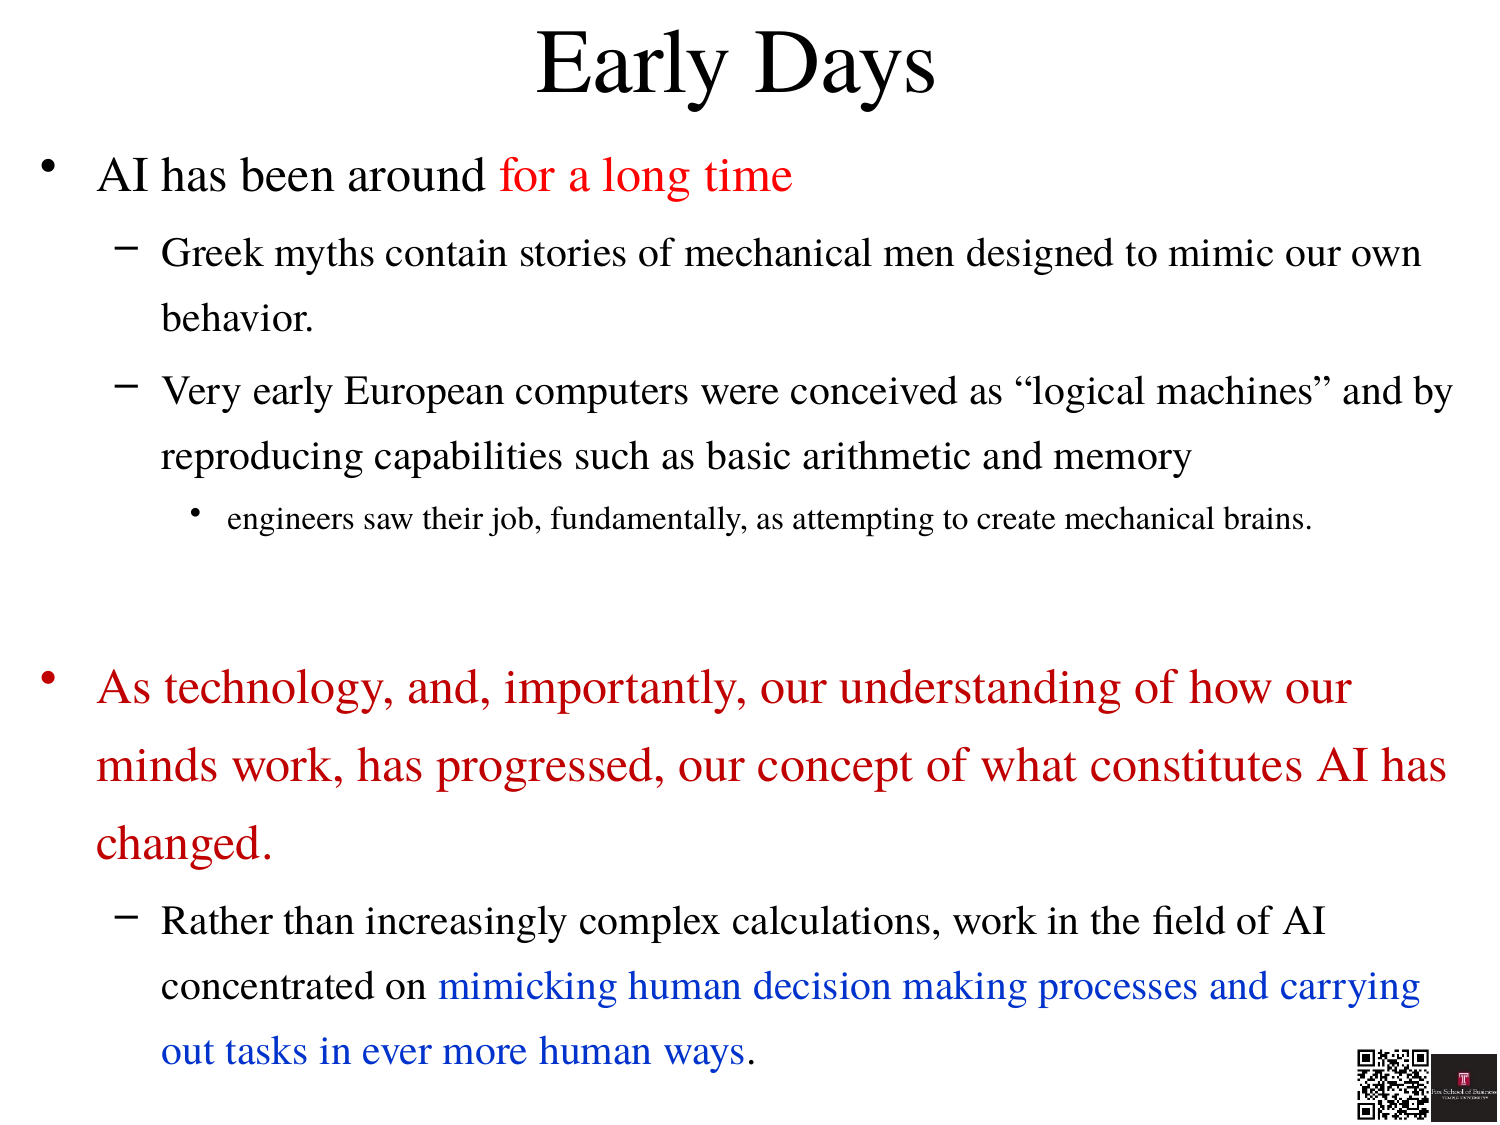

# Early Days
AI has been around for a long time
Greek myths contain stories of mechanical men designed to mimic our own behavior.
Very early European computers were conceived as “logical machines” and by reproducing capabilities such as basic arithmetic and memory
engineers saw their job, fundamentally, as attempting to create mechanical brains.

As technology, and, importantly, our understanding of how our minds work, has progressed, our concept of what constitutes AI has changed.
Rather than increasingly complex calculations, work in the field of AI concentrated on mimicking human decision making processes and carrying out tasks in ever more human ways.